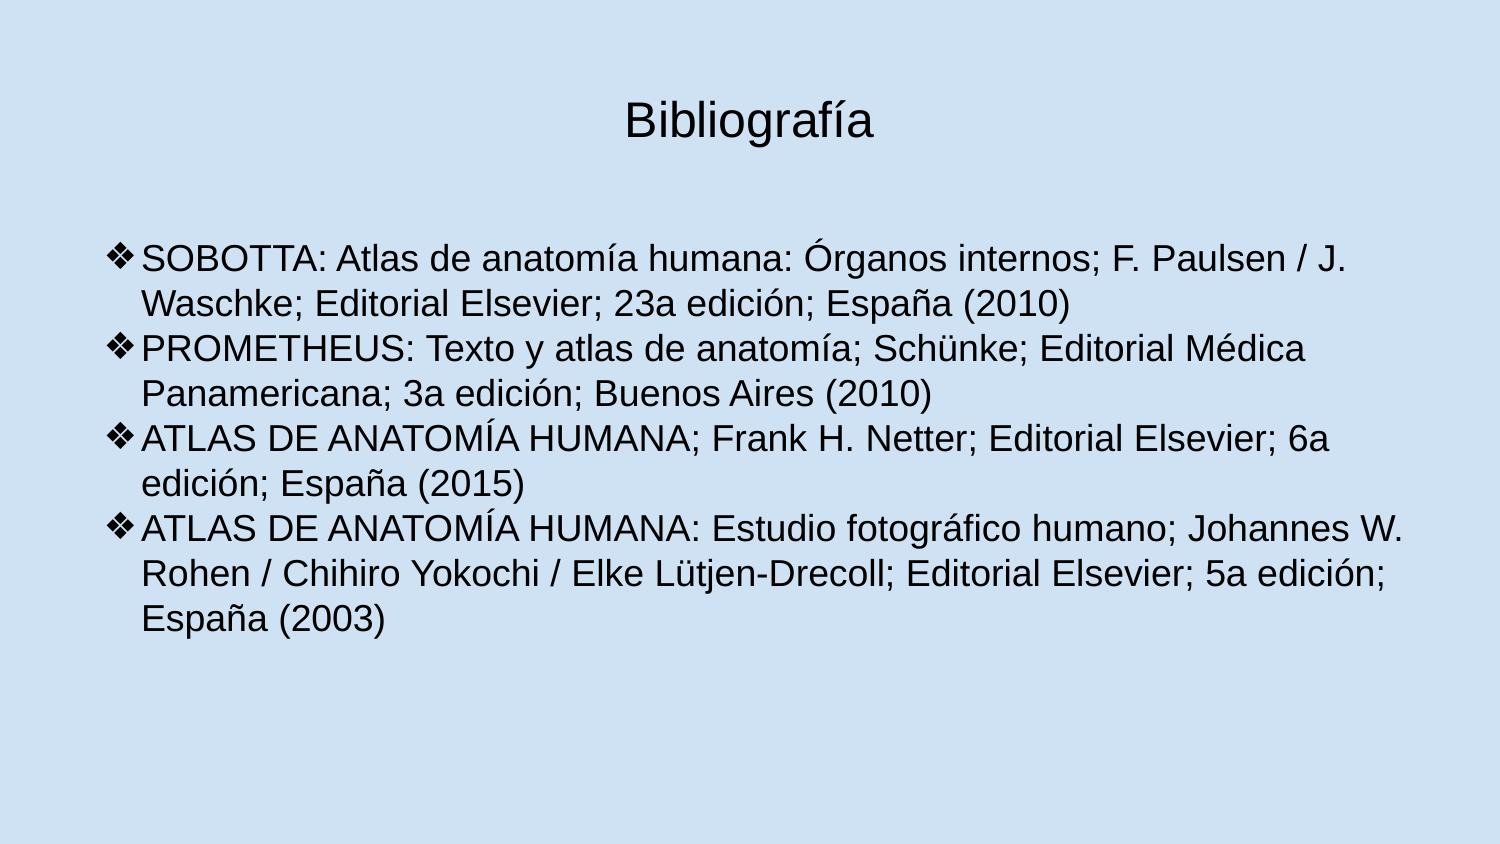

# Bibliografía

SOBOTTA: Atlas de anatomía humana: Órganos internos; F. Paulsen / J. Waschke; Editorial Elsevier; 23a edición; España (2010)
PROMETHEUS: Texto y atlas de anatomía; Schünke; Editorial Médica Panamericana; 3a edición; Buenos Aires (2010)
ATLAS DE ANATOMÍA HUMANA; Frank H. Netter; Editorial Elsevier; 6a edición; España (2015)
ATLAS DE ANATOMÍA HUMANA: Estudio fotográfico humano; Johannes W. Rohen / Chihiro Yokochi / Elke Lütjen-Drecoll; Editorial Elsevier; 5a edición; España (2003)